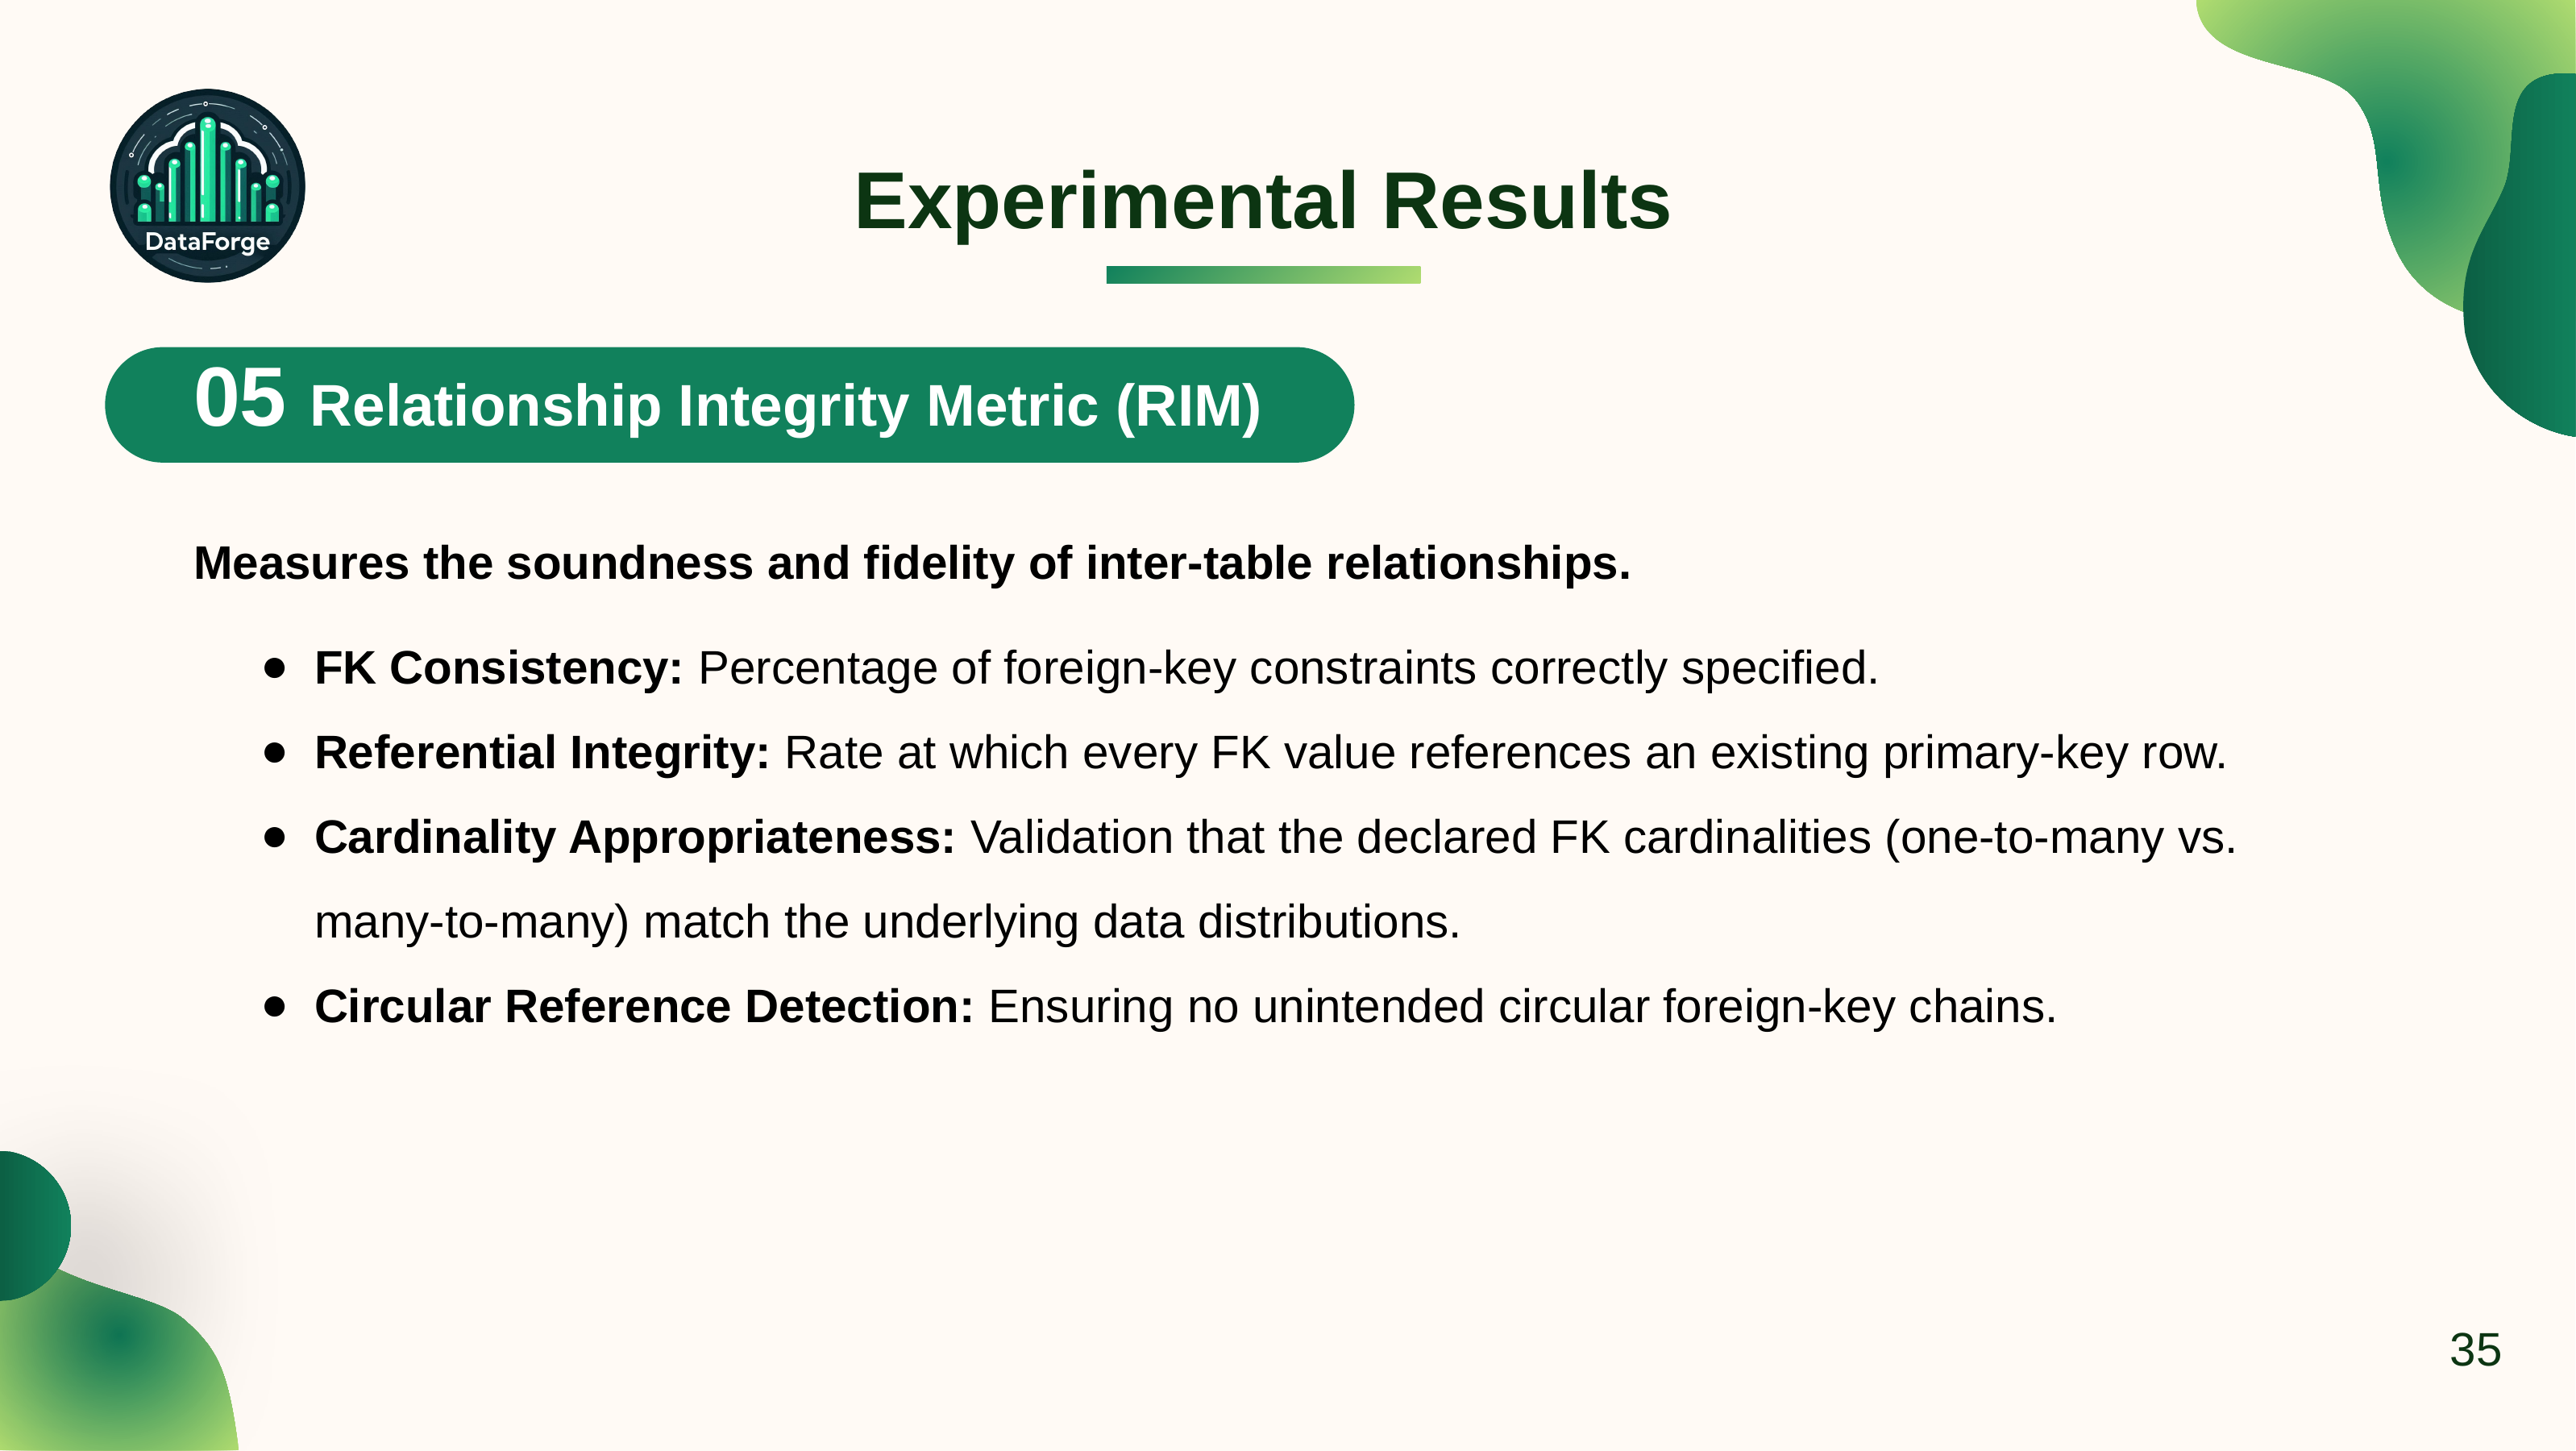

Experimental Results

05 Relationship Integrity Metric (RIM)

Measures the soundness and fidelity of inter-table relationships.
FK Consistency: Percentage of foreign-key constraints correctly specified.
Referential Integrity: Rate at which every FK value references an existing primary-key row.
Cardinality Appropriateness: Validation that the declared FK cardinalities (one-to-many vs. many-to-many) match the underlying data distributions.
Circular Reference Detection: Ensuring no unintended circular foreign-key chains.

35